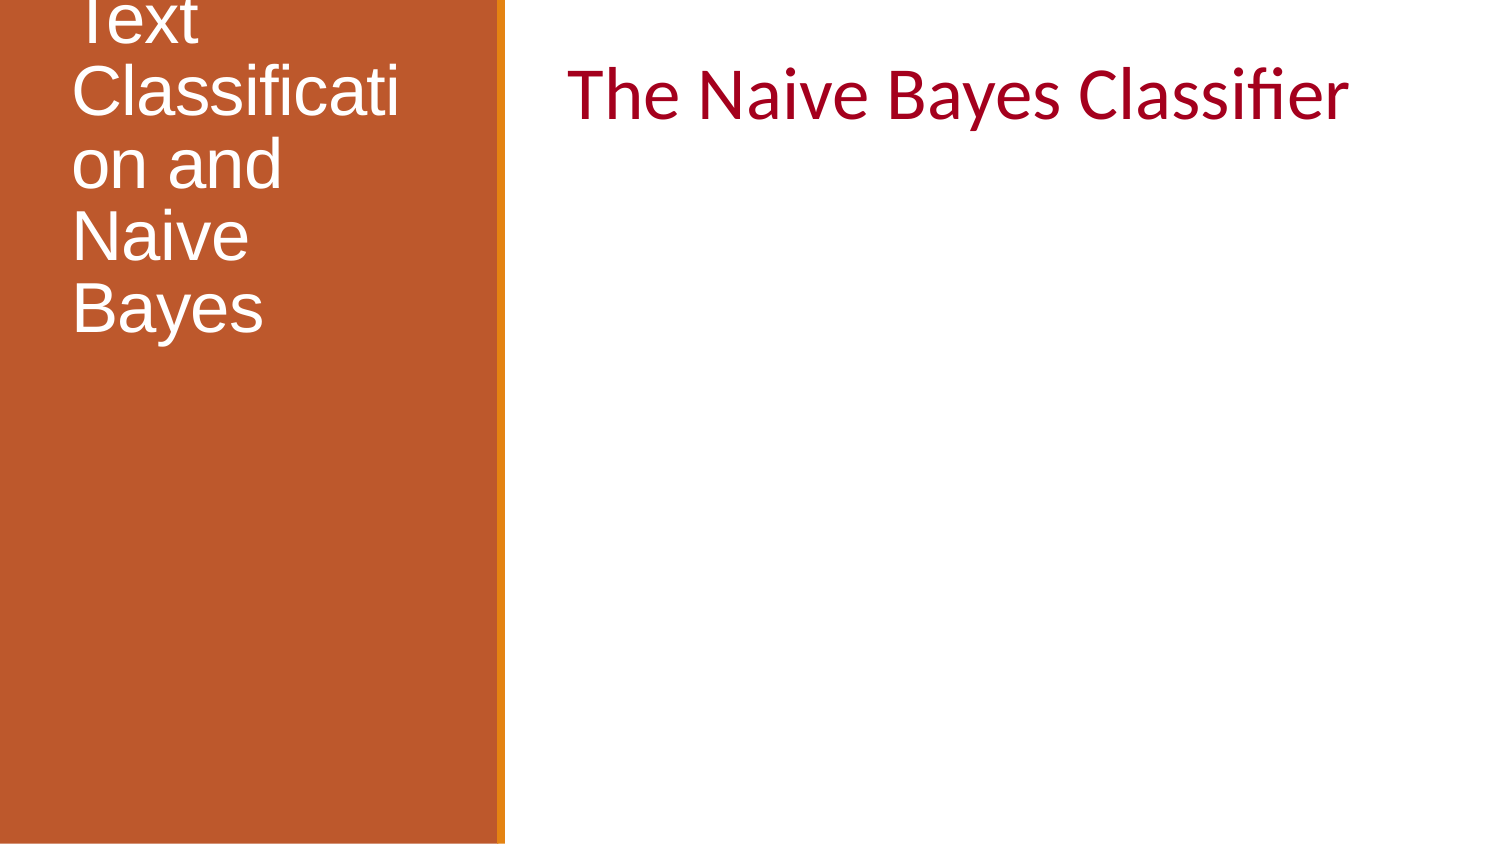

The Naive Bayes Classifier
# Text Classification and Naive Bayes